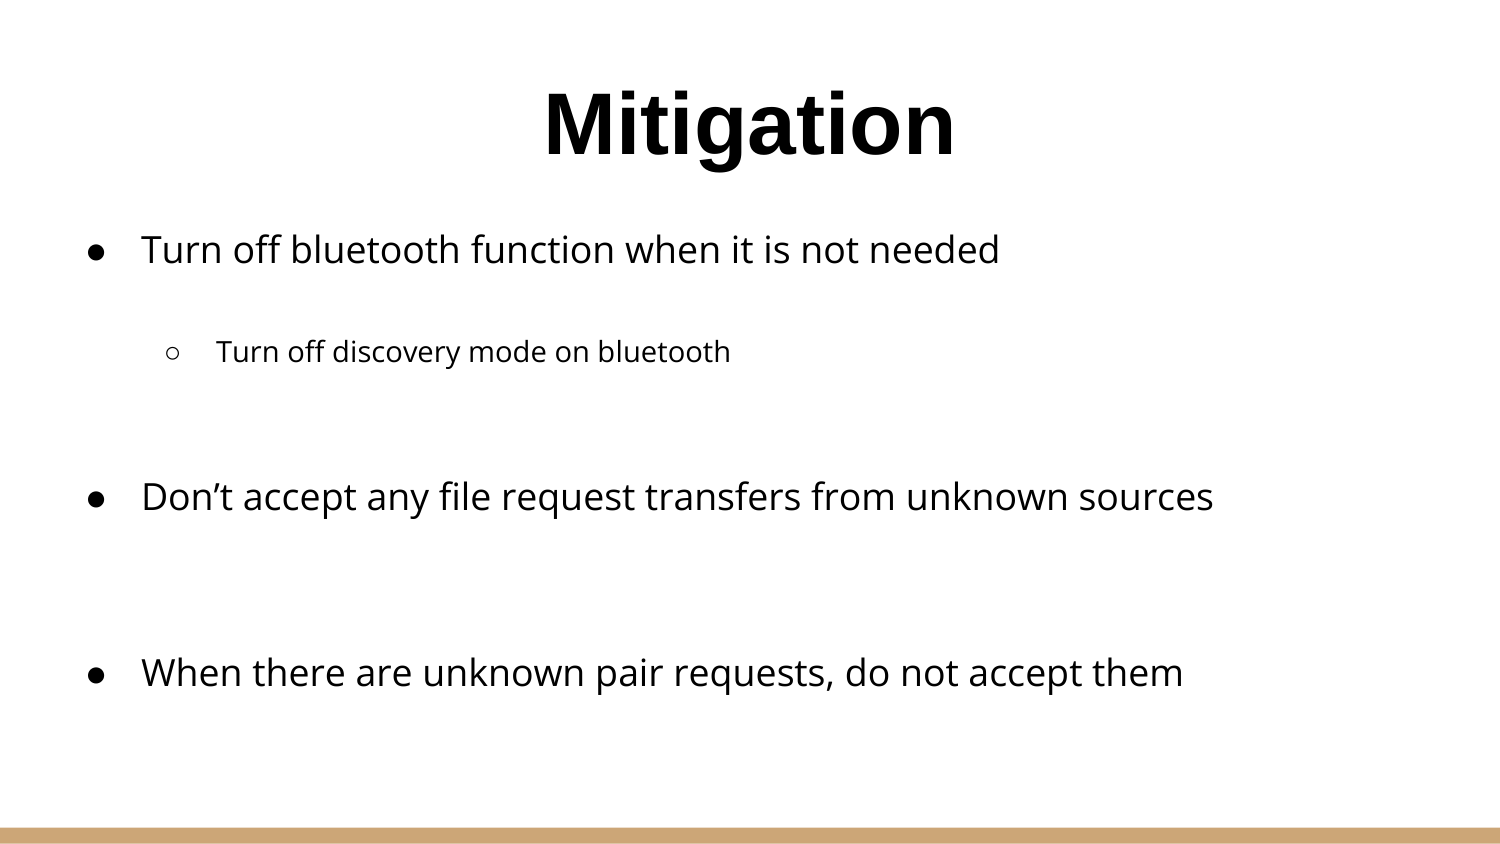

# Mitigation
Turn off bluetooth function when it is not needed
Turn off discovery mode on bluetooth
Don’t accept any file request transfers from unknown sources
When there are unknown pair requests, do not accept them